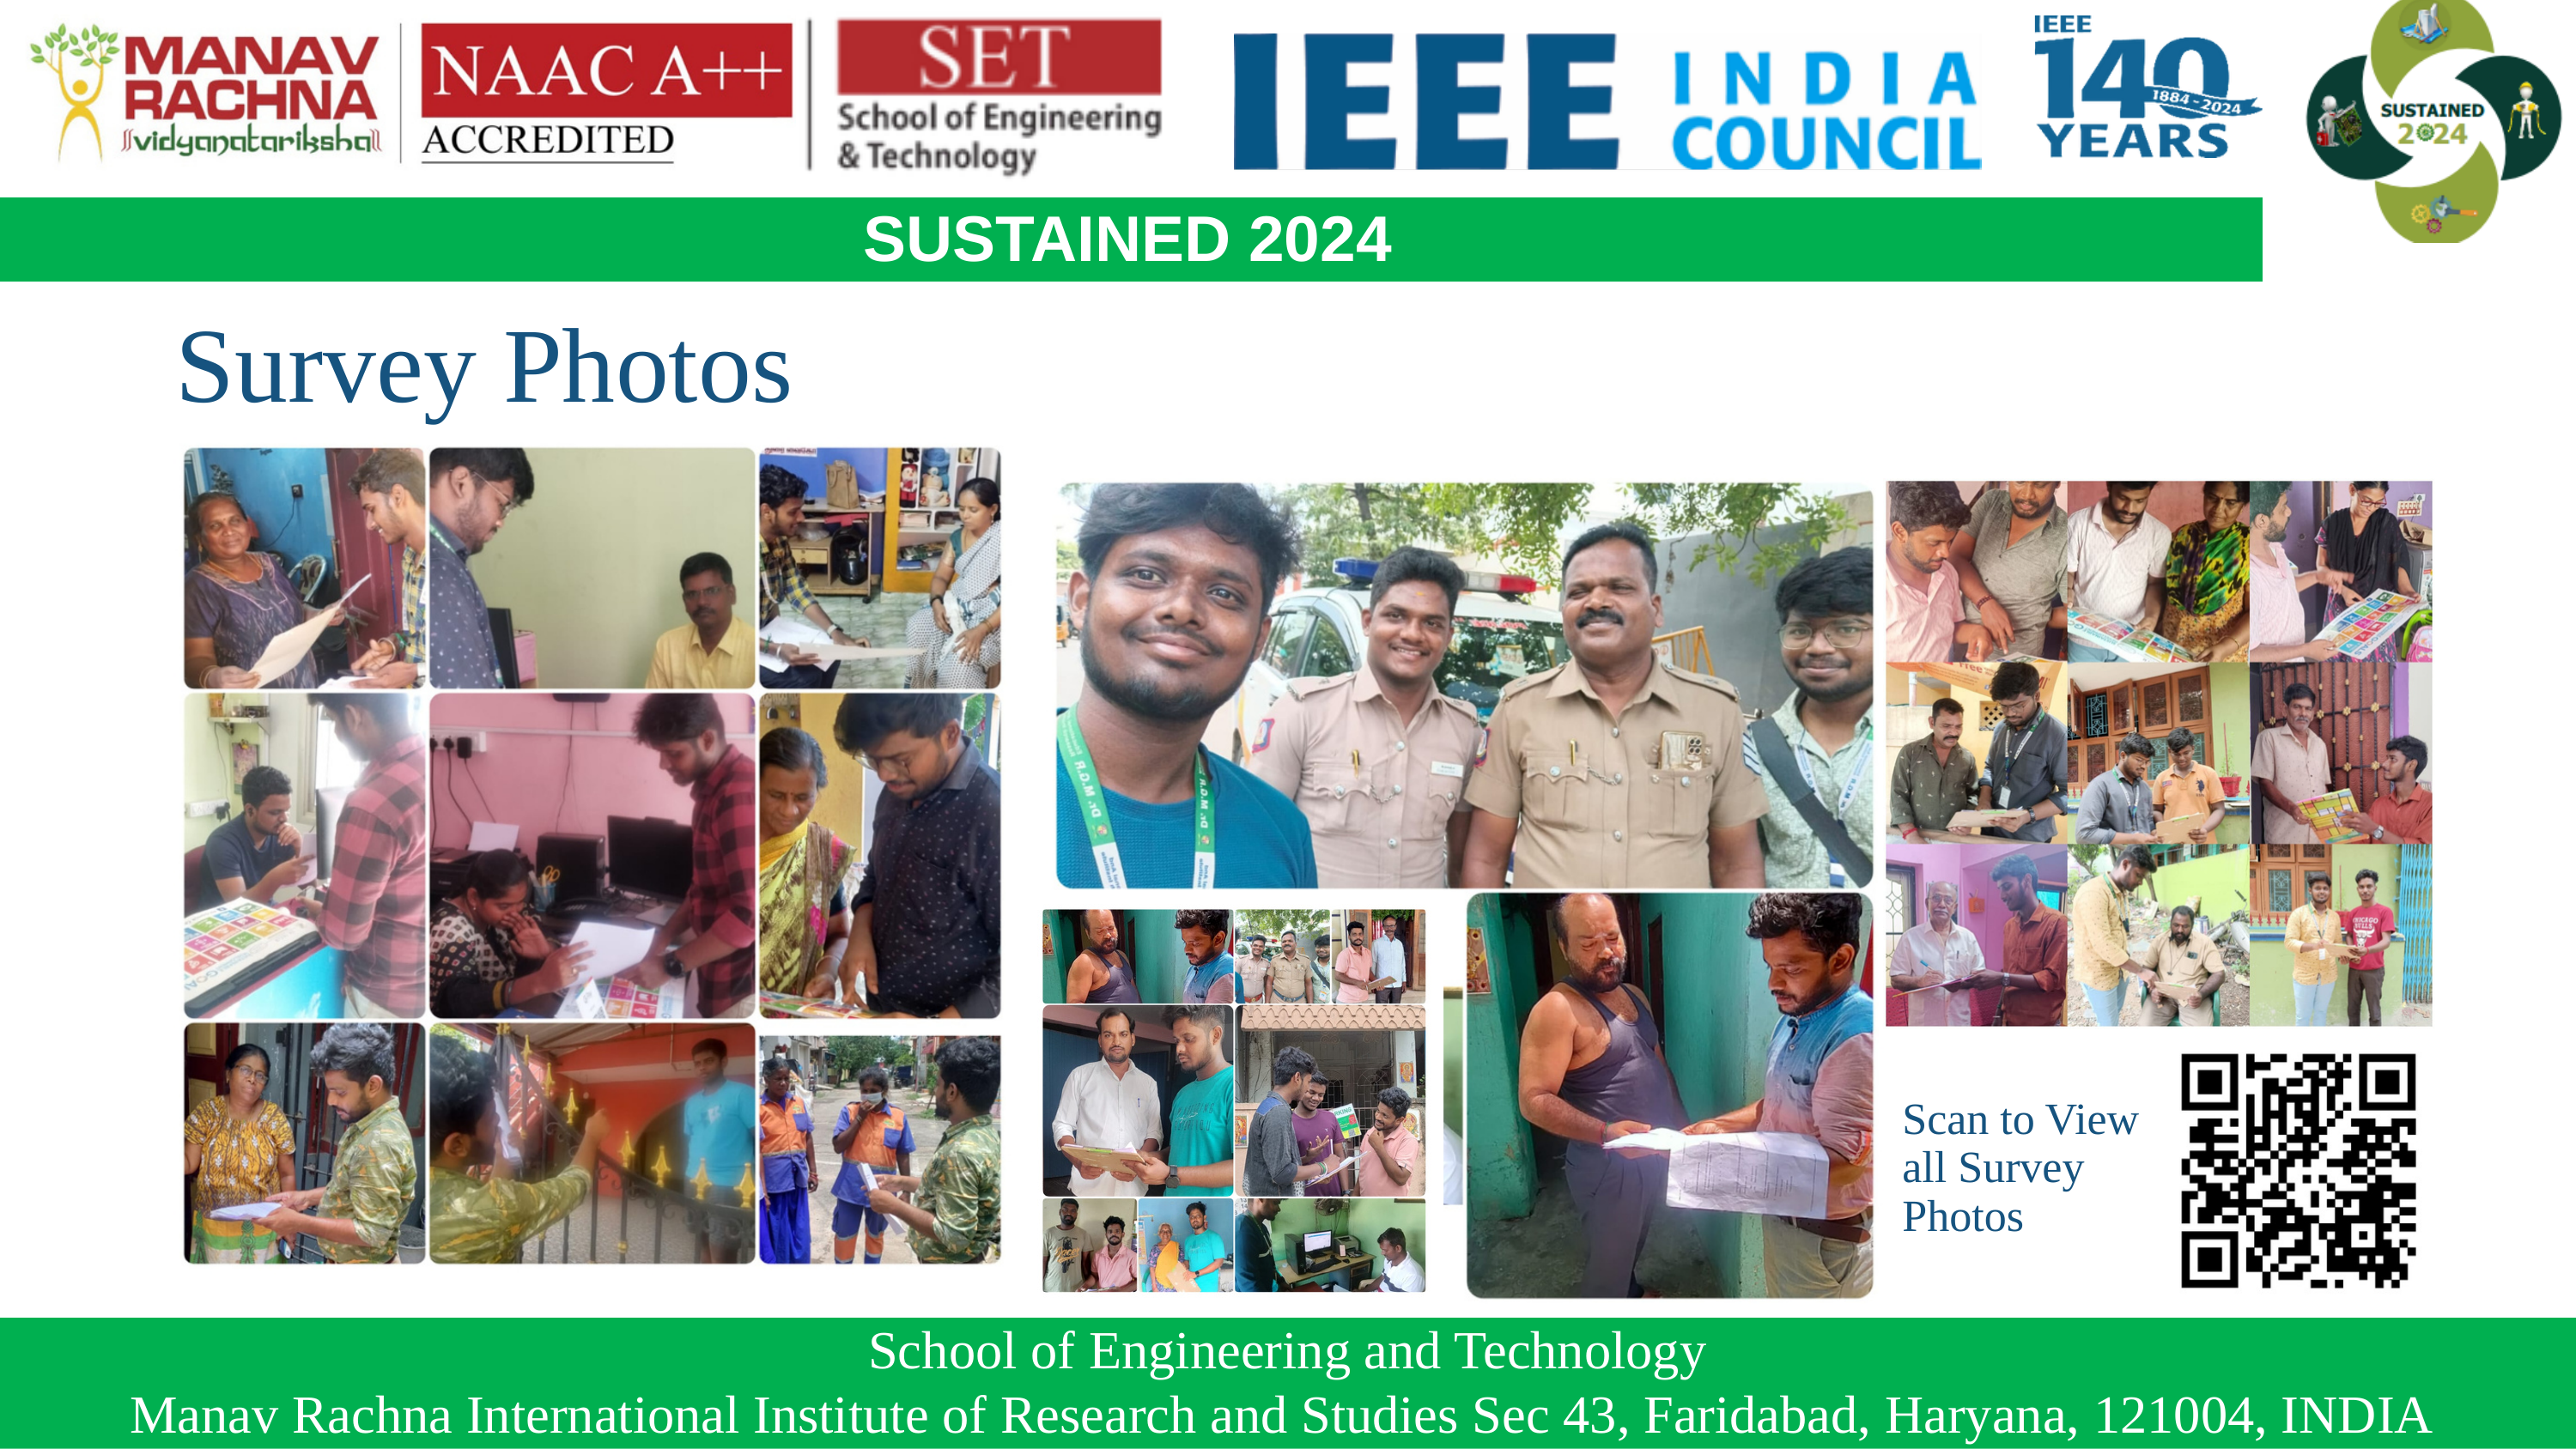

SUSTAINED 2024
Survey Photos

Scan to View all Survey Photos

School of Engineering and Technology
Manav Rachna International Institute of Research and Studies Sec 43, Faridabad, Haryana, 121004, INDIA
2